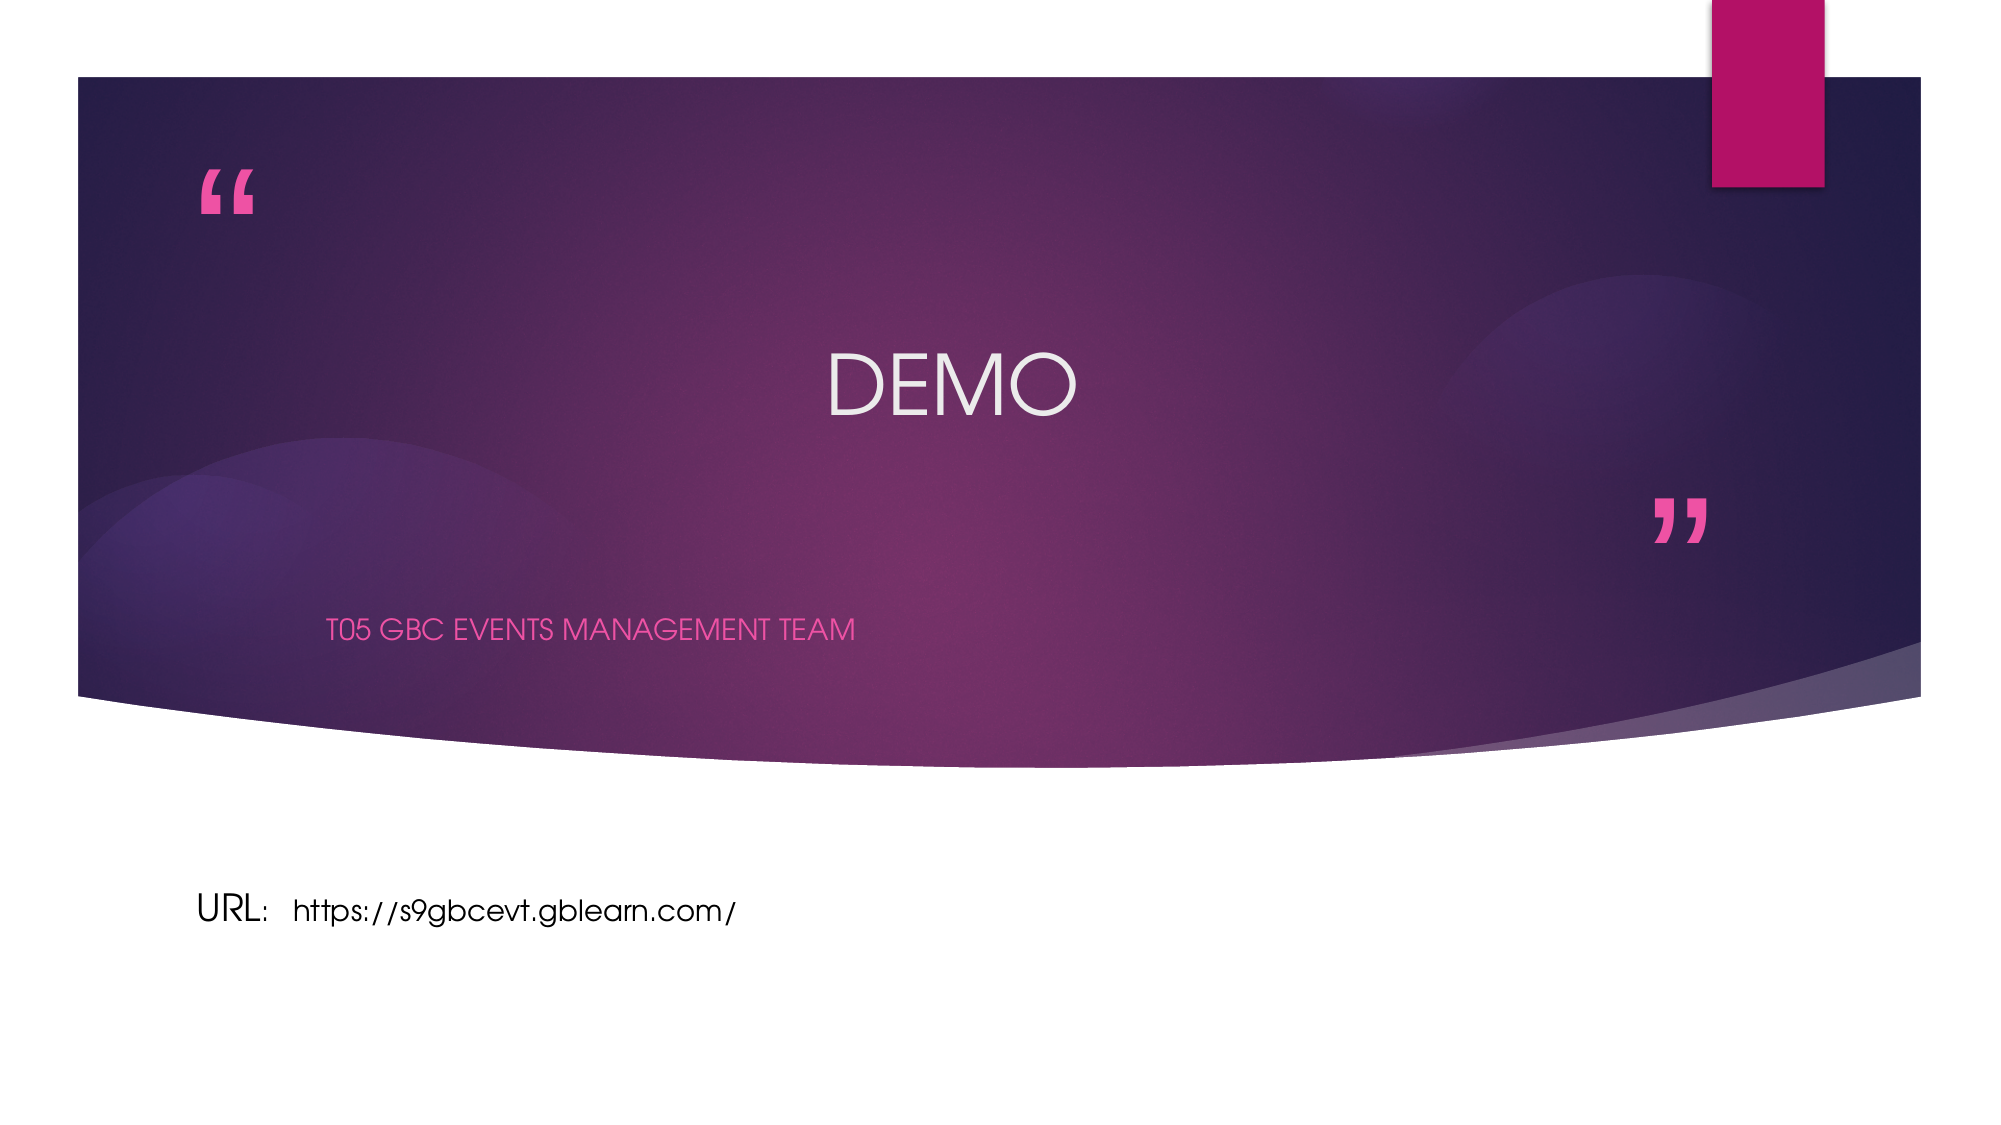

# DEMO
T05 GBC Events Management Team
URL:   https://s9gbcevt.gblearn.com/